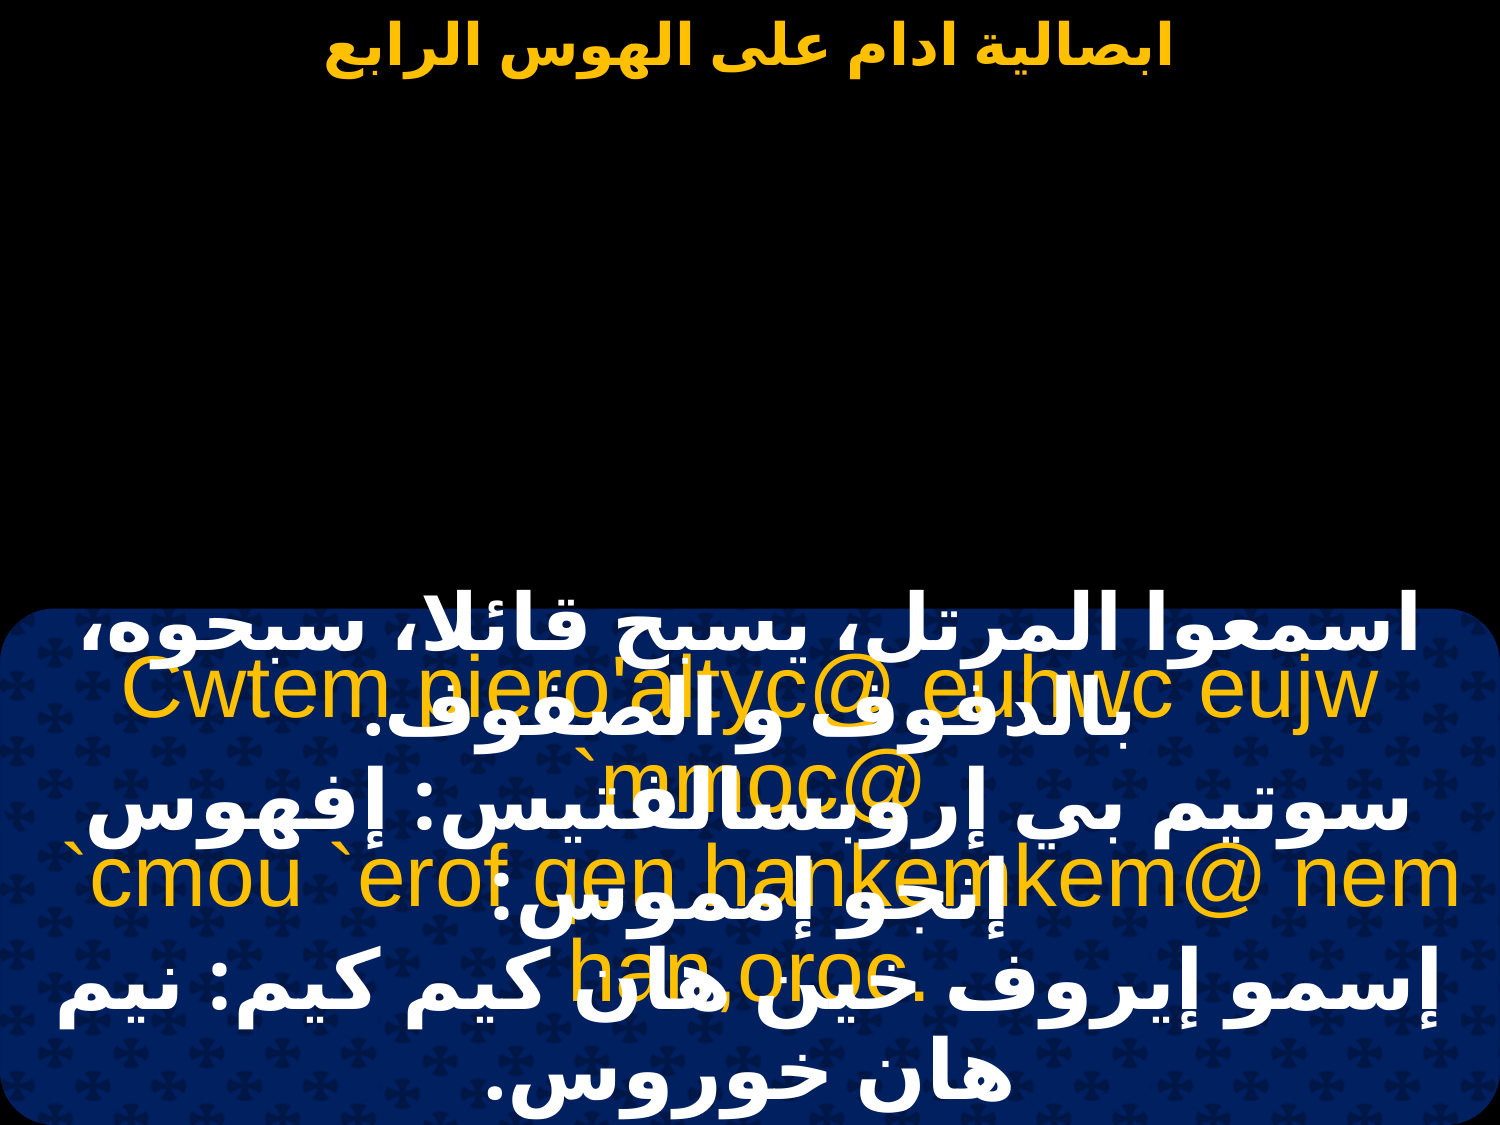

#
اسمعوا المرتل، يسبح قائلا، سبحوه، بالدفوف و الصفوف.
Cwtem piero'altyc@ euhwc eujw `mmoc@
 `cmou `erof qen hankemkem@ nem han,oroc.
سوتيم بي إروبسالفتيس: إفهوس إنجو إمموس:
إسمو إيروف خين هان كيم كيم: نيم هان خوروس.